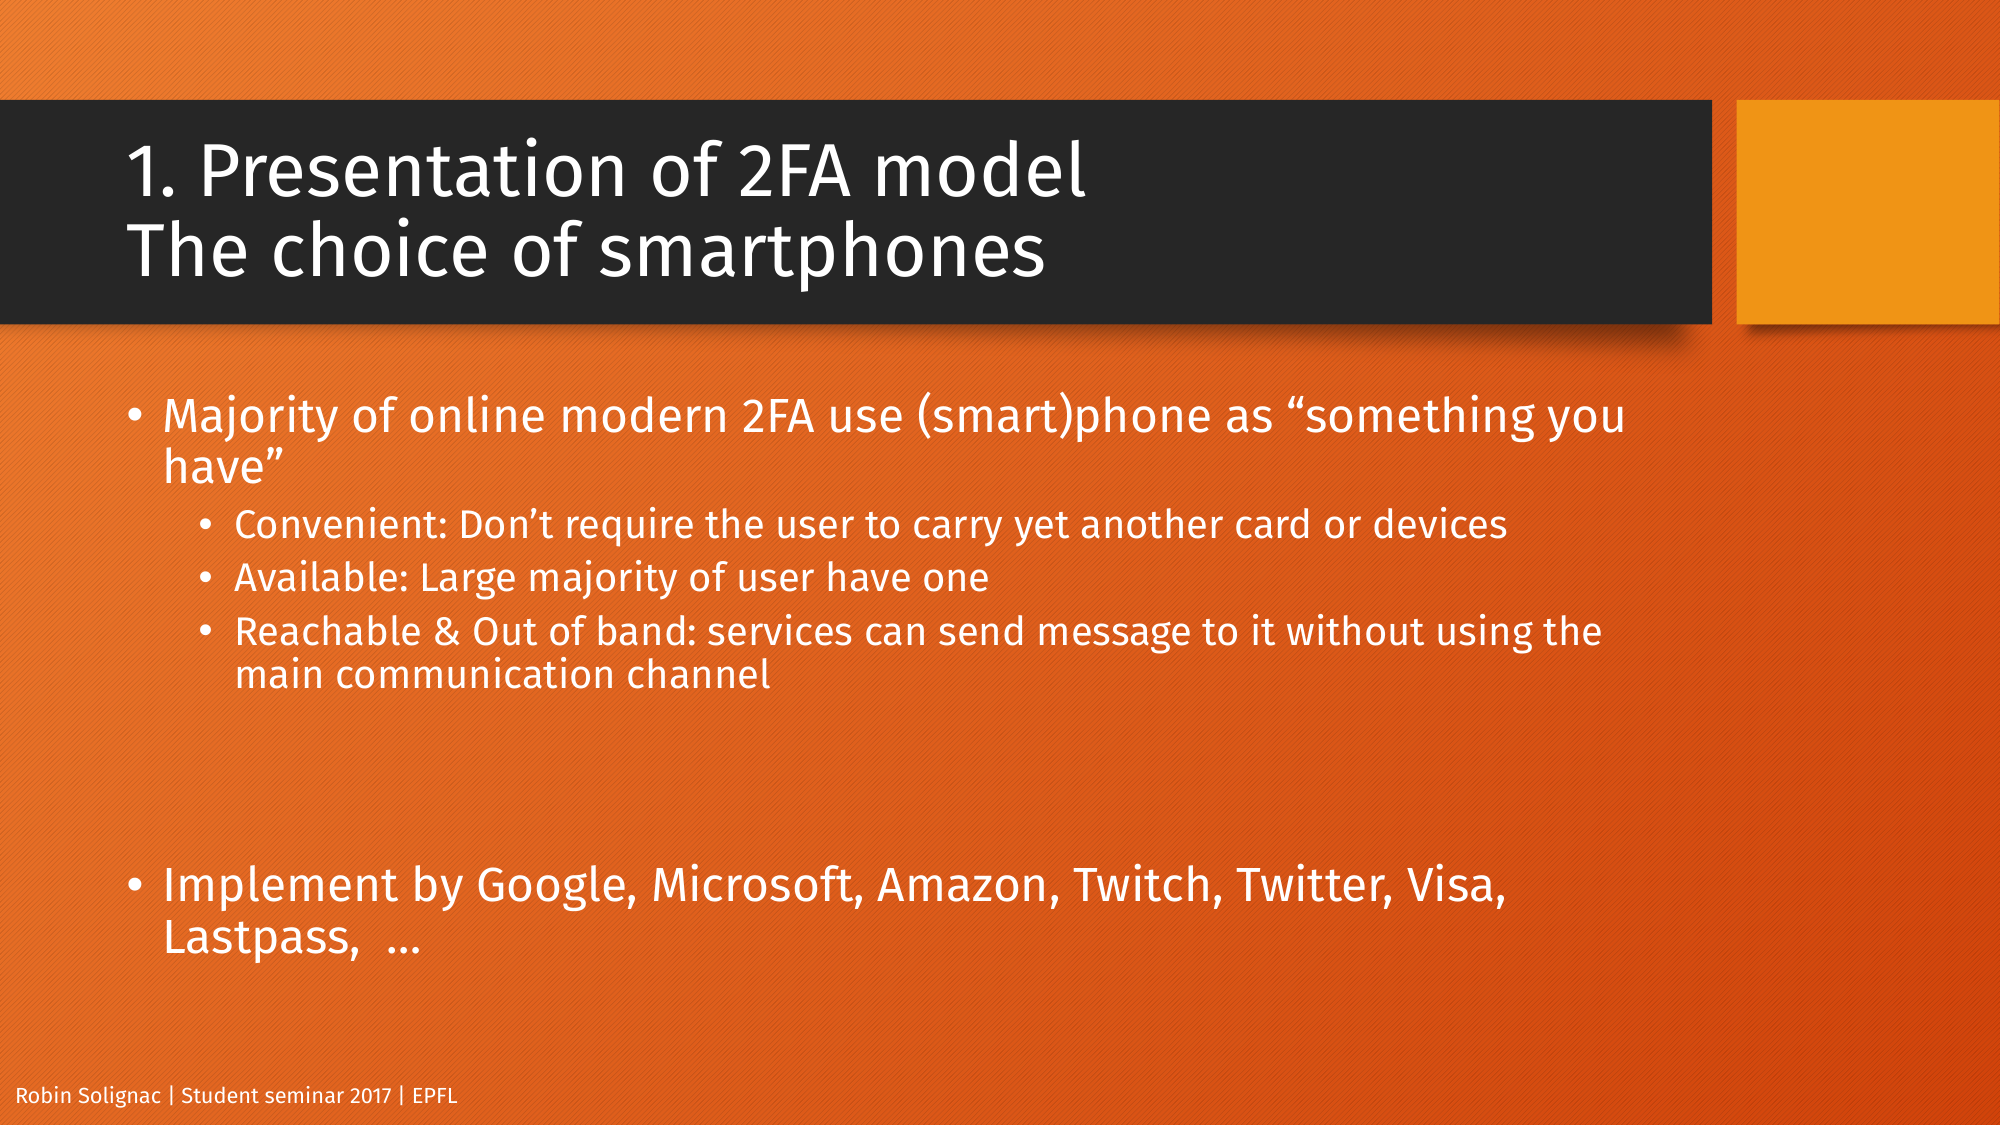

# 1. Presentation of 2FA model The choice of smartphones
Majority of online modern 2FA use (smart)phone as “something you have”
Convenient: Don’t require the user to carry yet another card or devices
Available: Large majority of user have one
Reachable & Out of band: services can send message to it without using the main communication channel

Implement by Google, Microsoft, Amazon, Twitch, Twitter, Visa, Lastpass,  …

Robin Solignac | Student seminar 2017 | EPFL